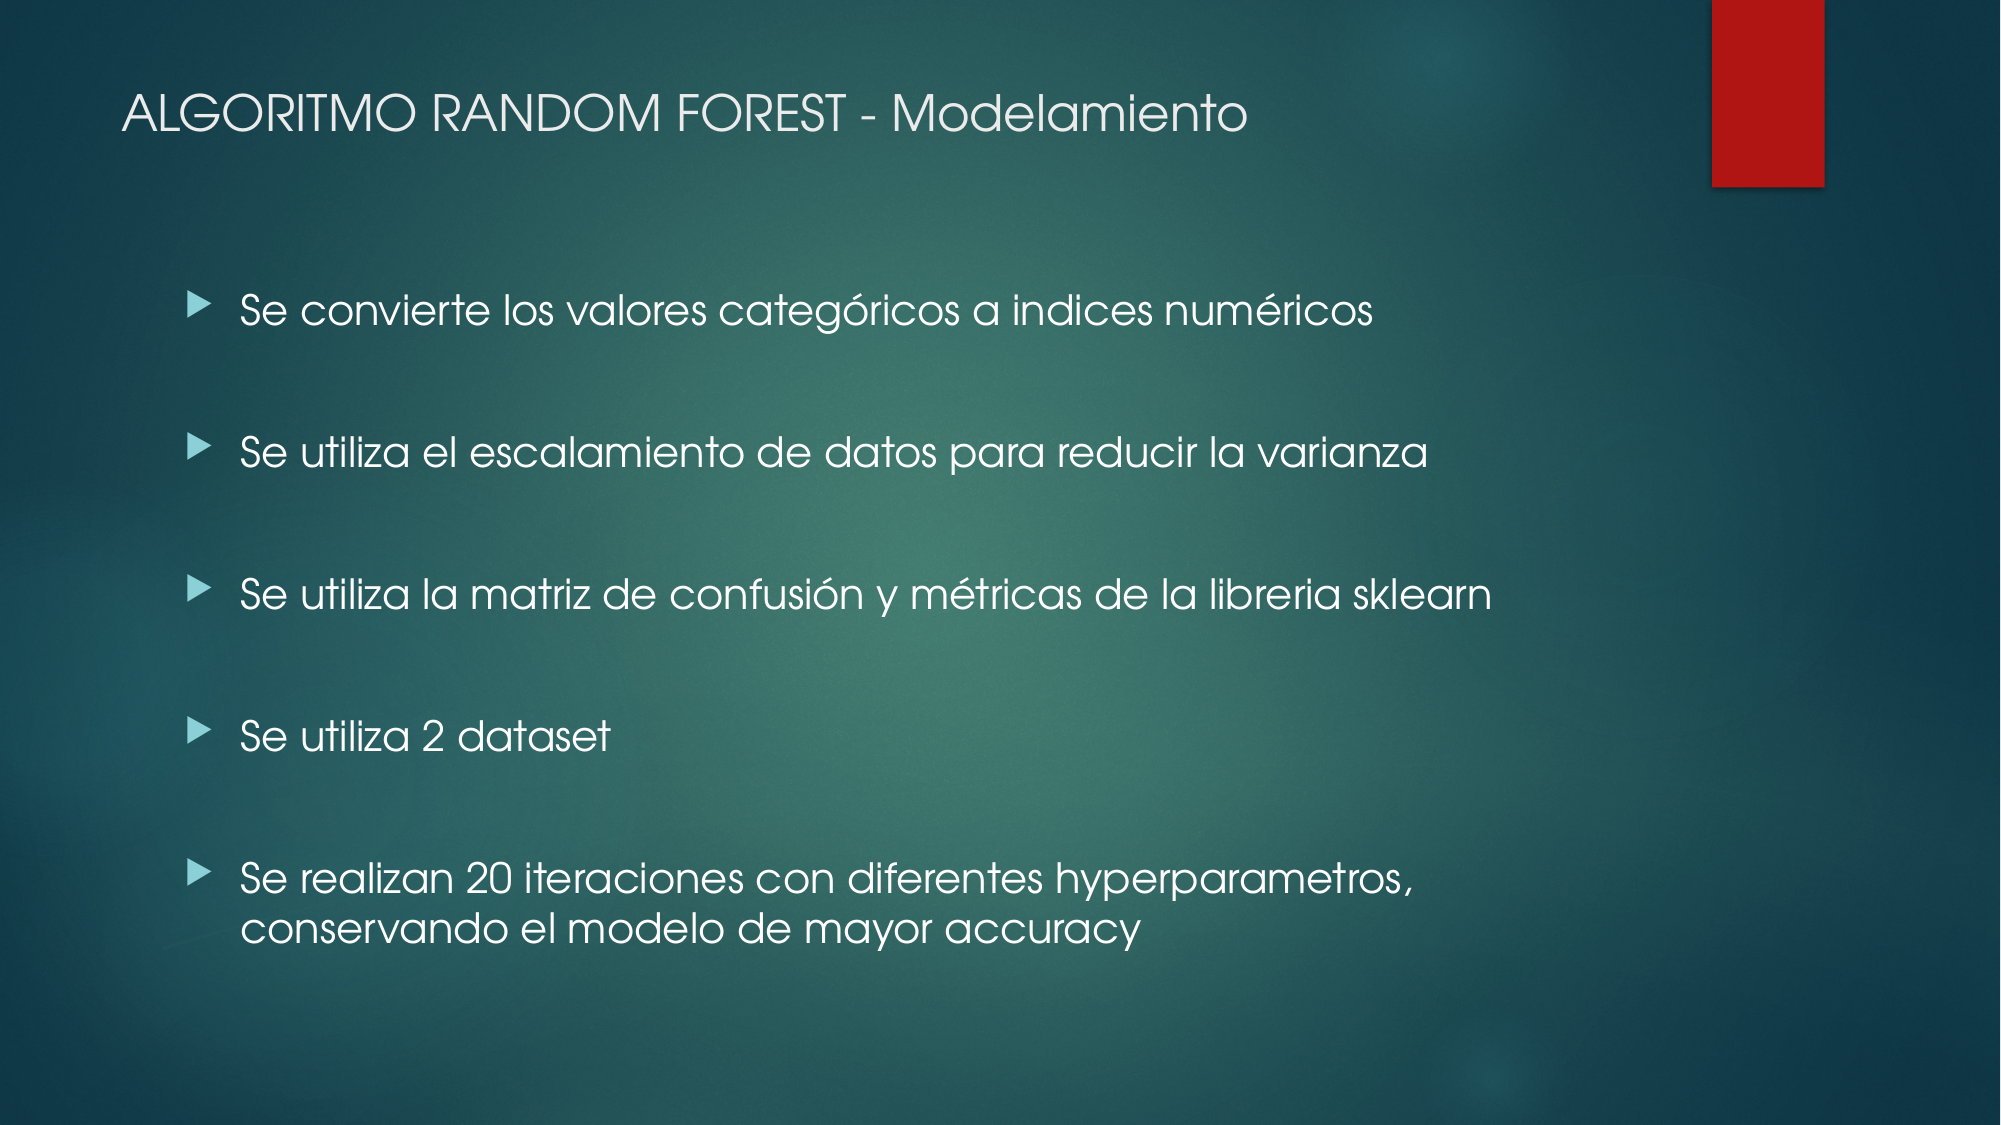

# ALGORITMO RANDOM FOREST - Modelamiento

Se convierte los valores categóricos a indices numéricos

Se utiliza el escalamiento de datos para reducir la varianza

Se utiliza la matriz de confusión y métricas de la libreria sklearn

Se utiliza 2 dataset

Se realizan 20 iteraciones con diferentes hyperparametros, conservando el modelo de mayor accuracy